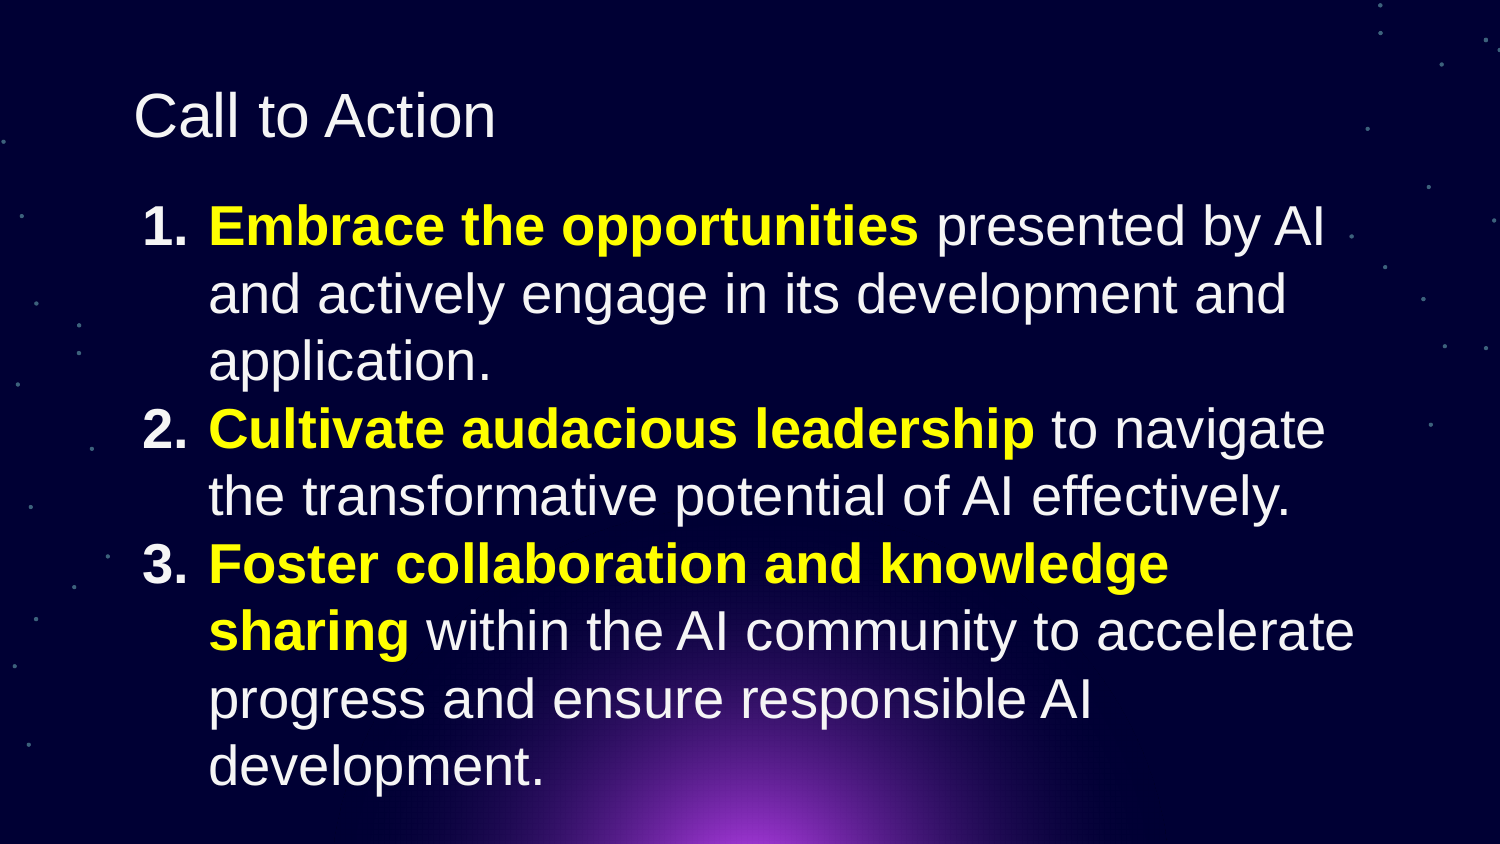

# Call to Action
Embrace the opportunities presented by AI and actively engage in its development and application.
Cultivate audacious leadership to navigate the transformative potential of AI effectively.
Foster collaboration and knowledge sharing within the AI community to accelerate progress and ensure responsible AI development.